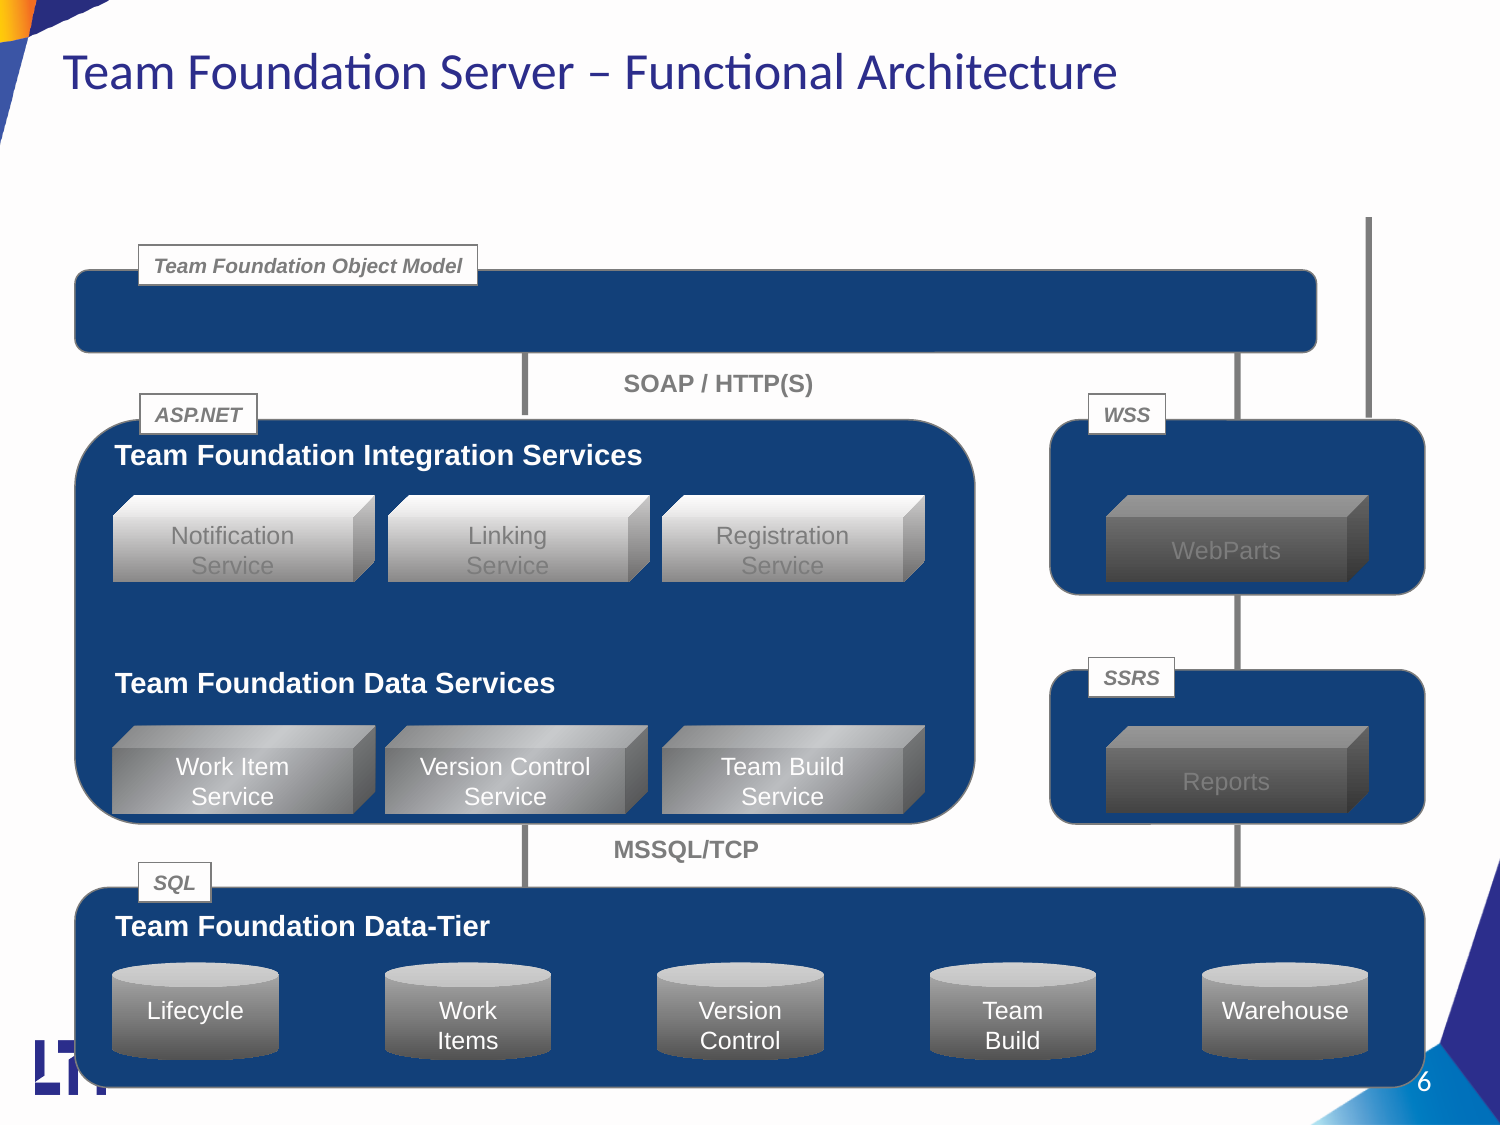

# Team Foundation Server – Functional Architecture

Team Foundation Object Model

SOAP / HTTP(S)
ASP.NET
WSS

Team Foundation Integration Services
Notification
Service
Linking
Service
Registration
Service
WebParts

Team Foundation Data Services
SSRS

Work Item
Service
Version Control
Service
Team Build
Service
Reports

MSSQL/TCP
SQL

Team Foundation Data-Tier
Lifecycle
Work
Items
Version
Control
Team
Build
Warehouse